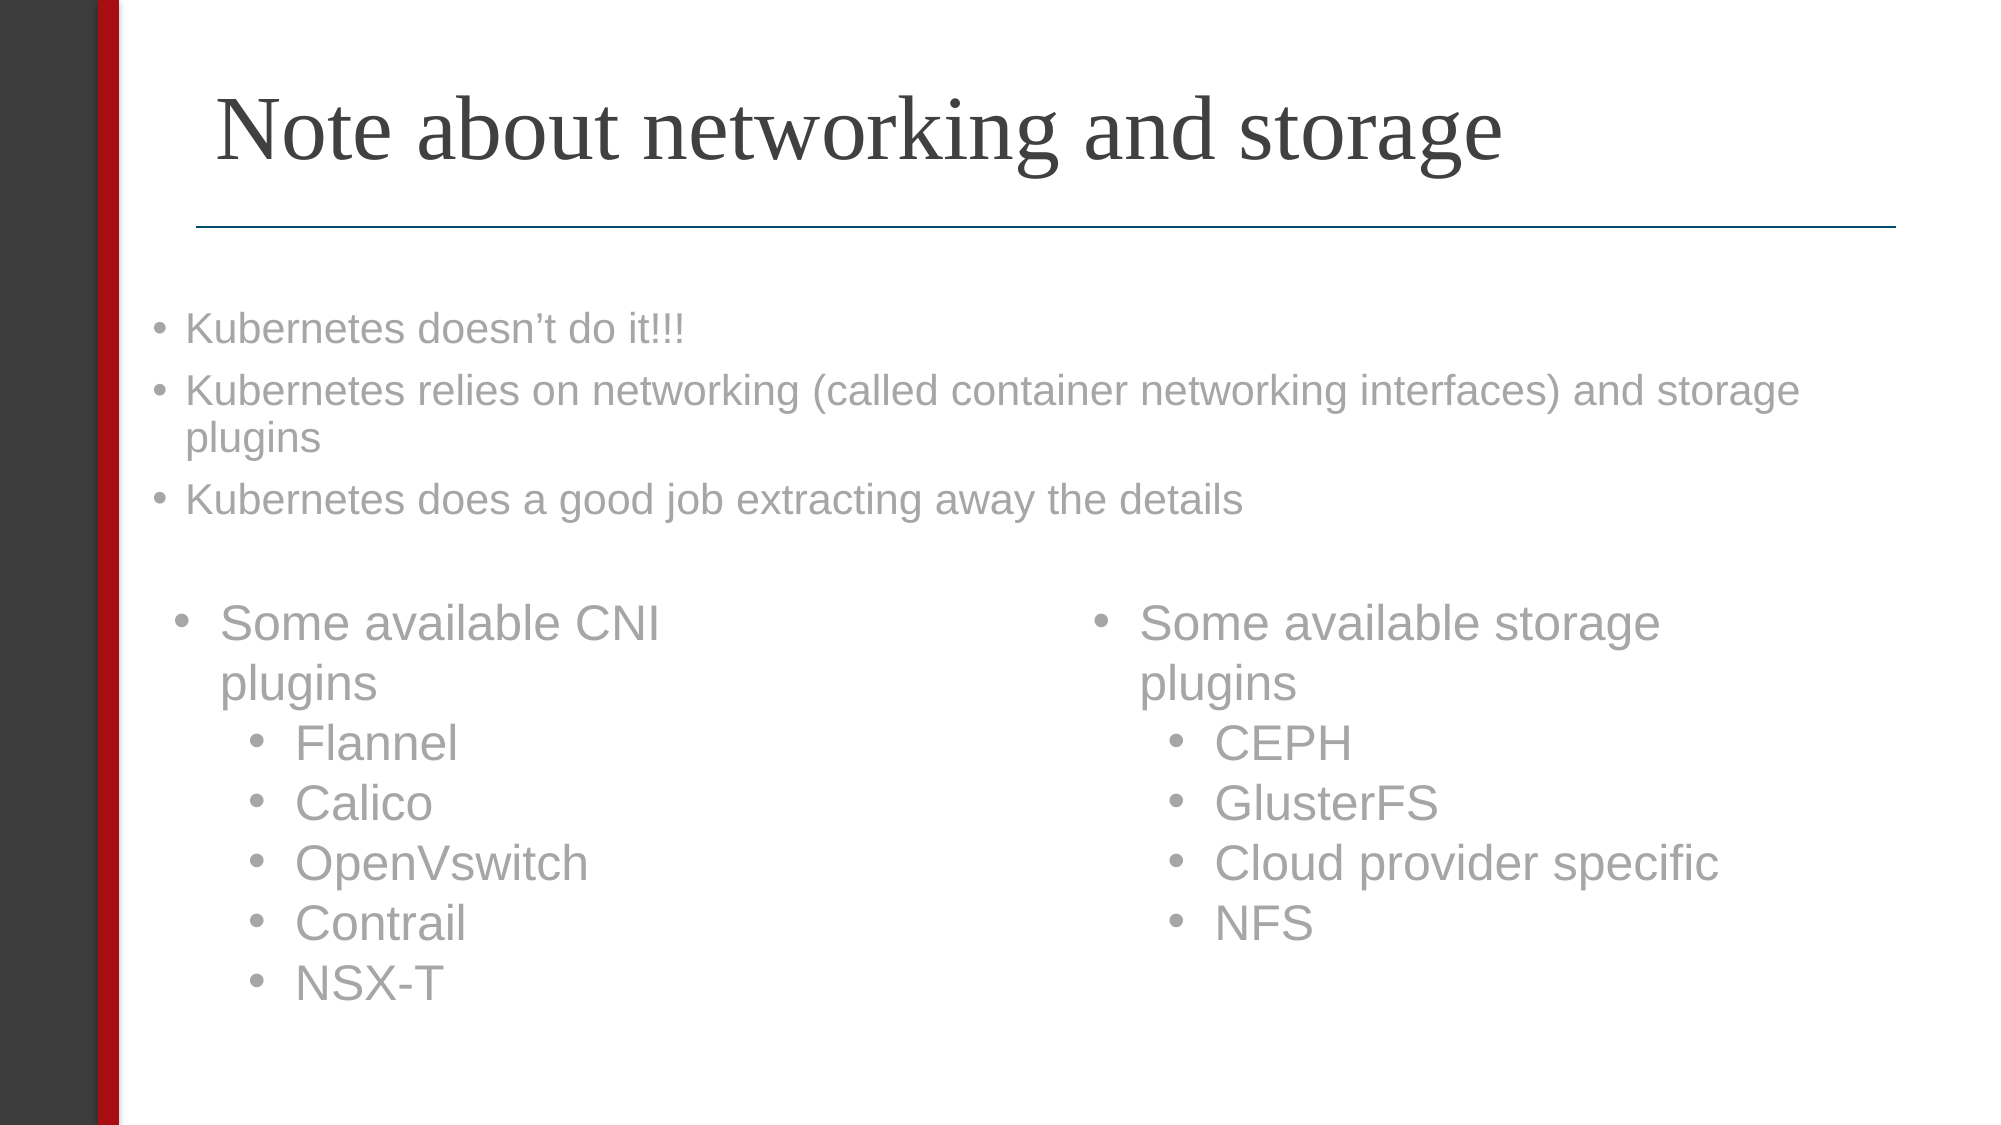

# Note about networking and storage
Kubernetes doesn’t do it!!!
Kubernetes relies on networking (called container networking interfaces) and storage plugins
Kubernetes does a good job extracting away the details

Some available CNI plugins
Flannel
Calico
OpenVswitch
Contrail
NSX-T
Some available storage plugins
CEPH
GlusterFS
Cloud provider specific
NFS